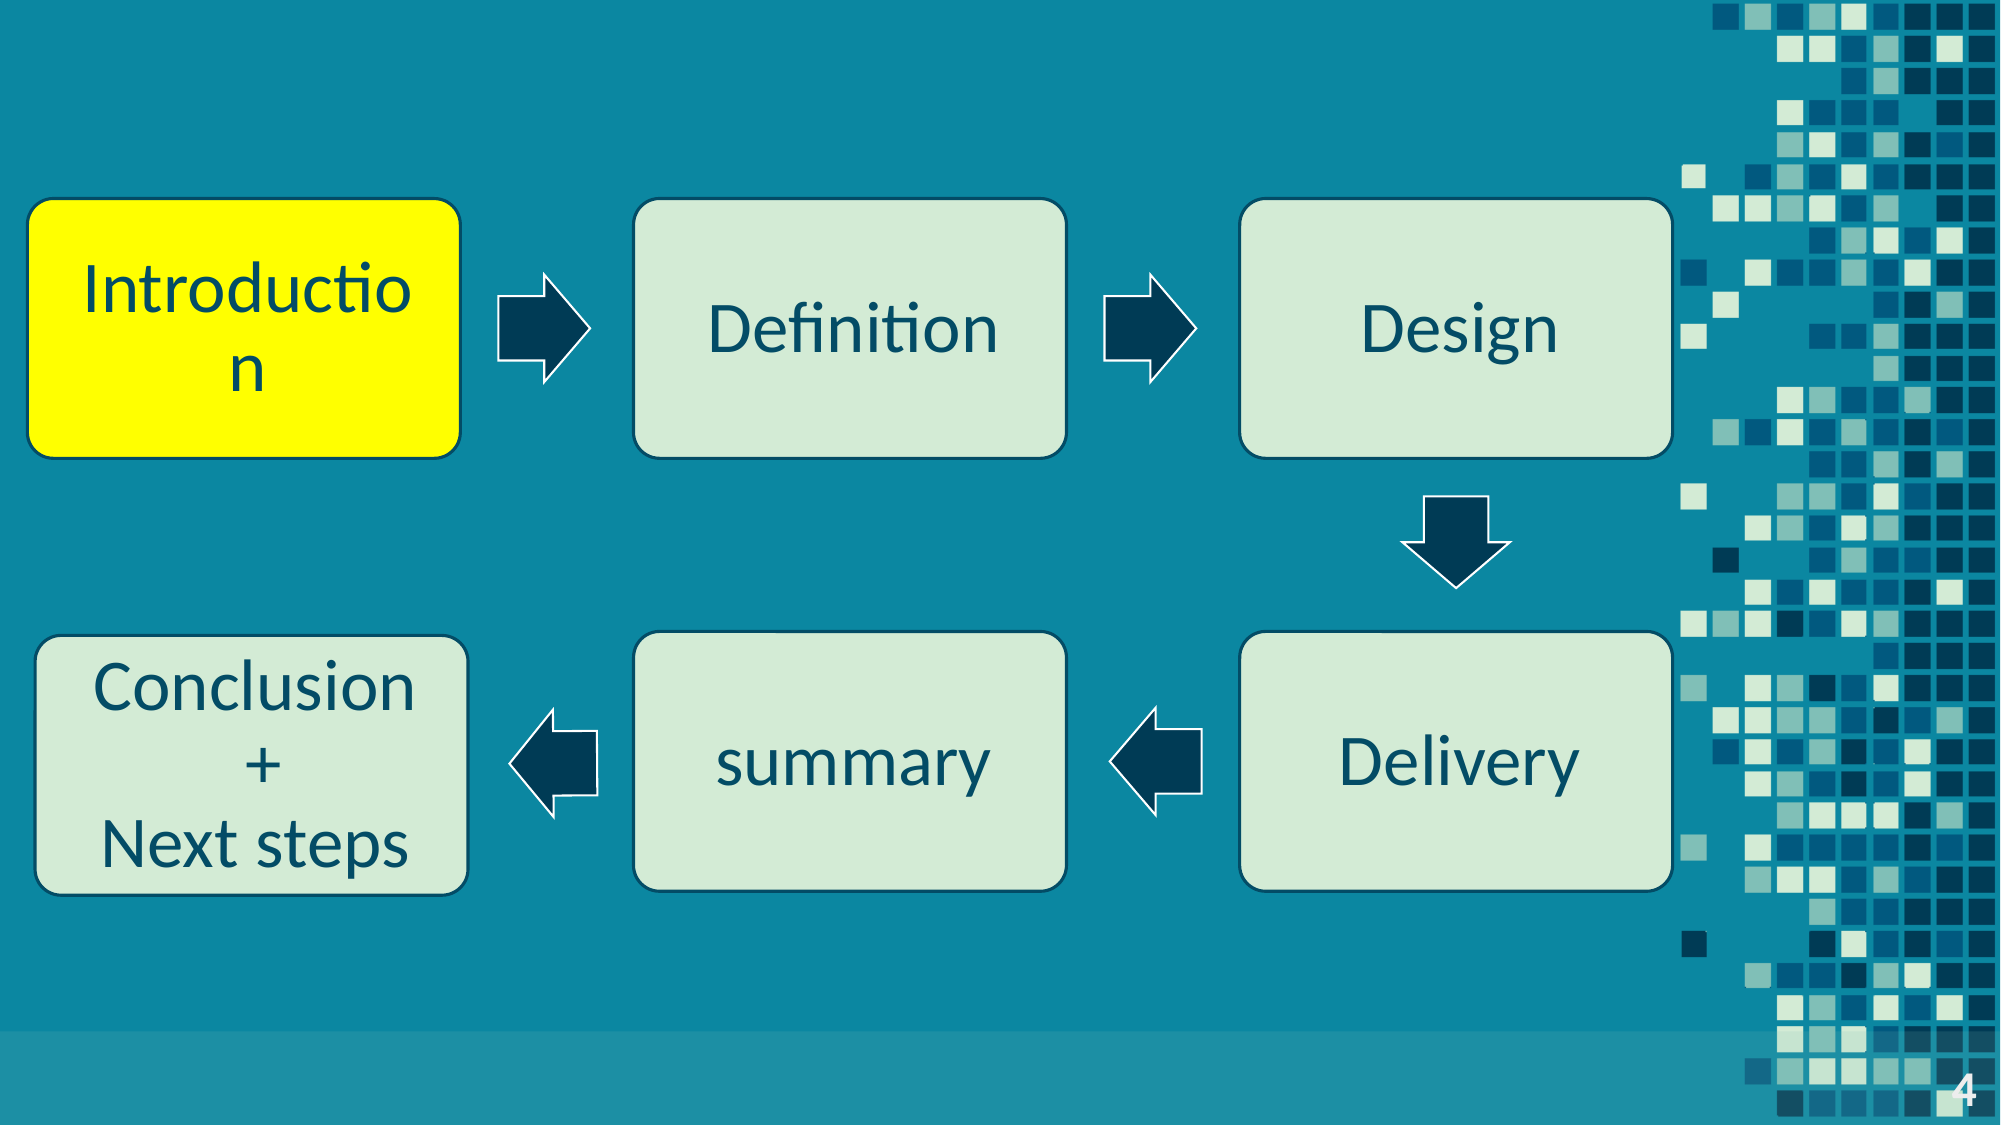

Introduction

Definition

Design

Delivery

summary

Conclusion
 +
Next steps

4